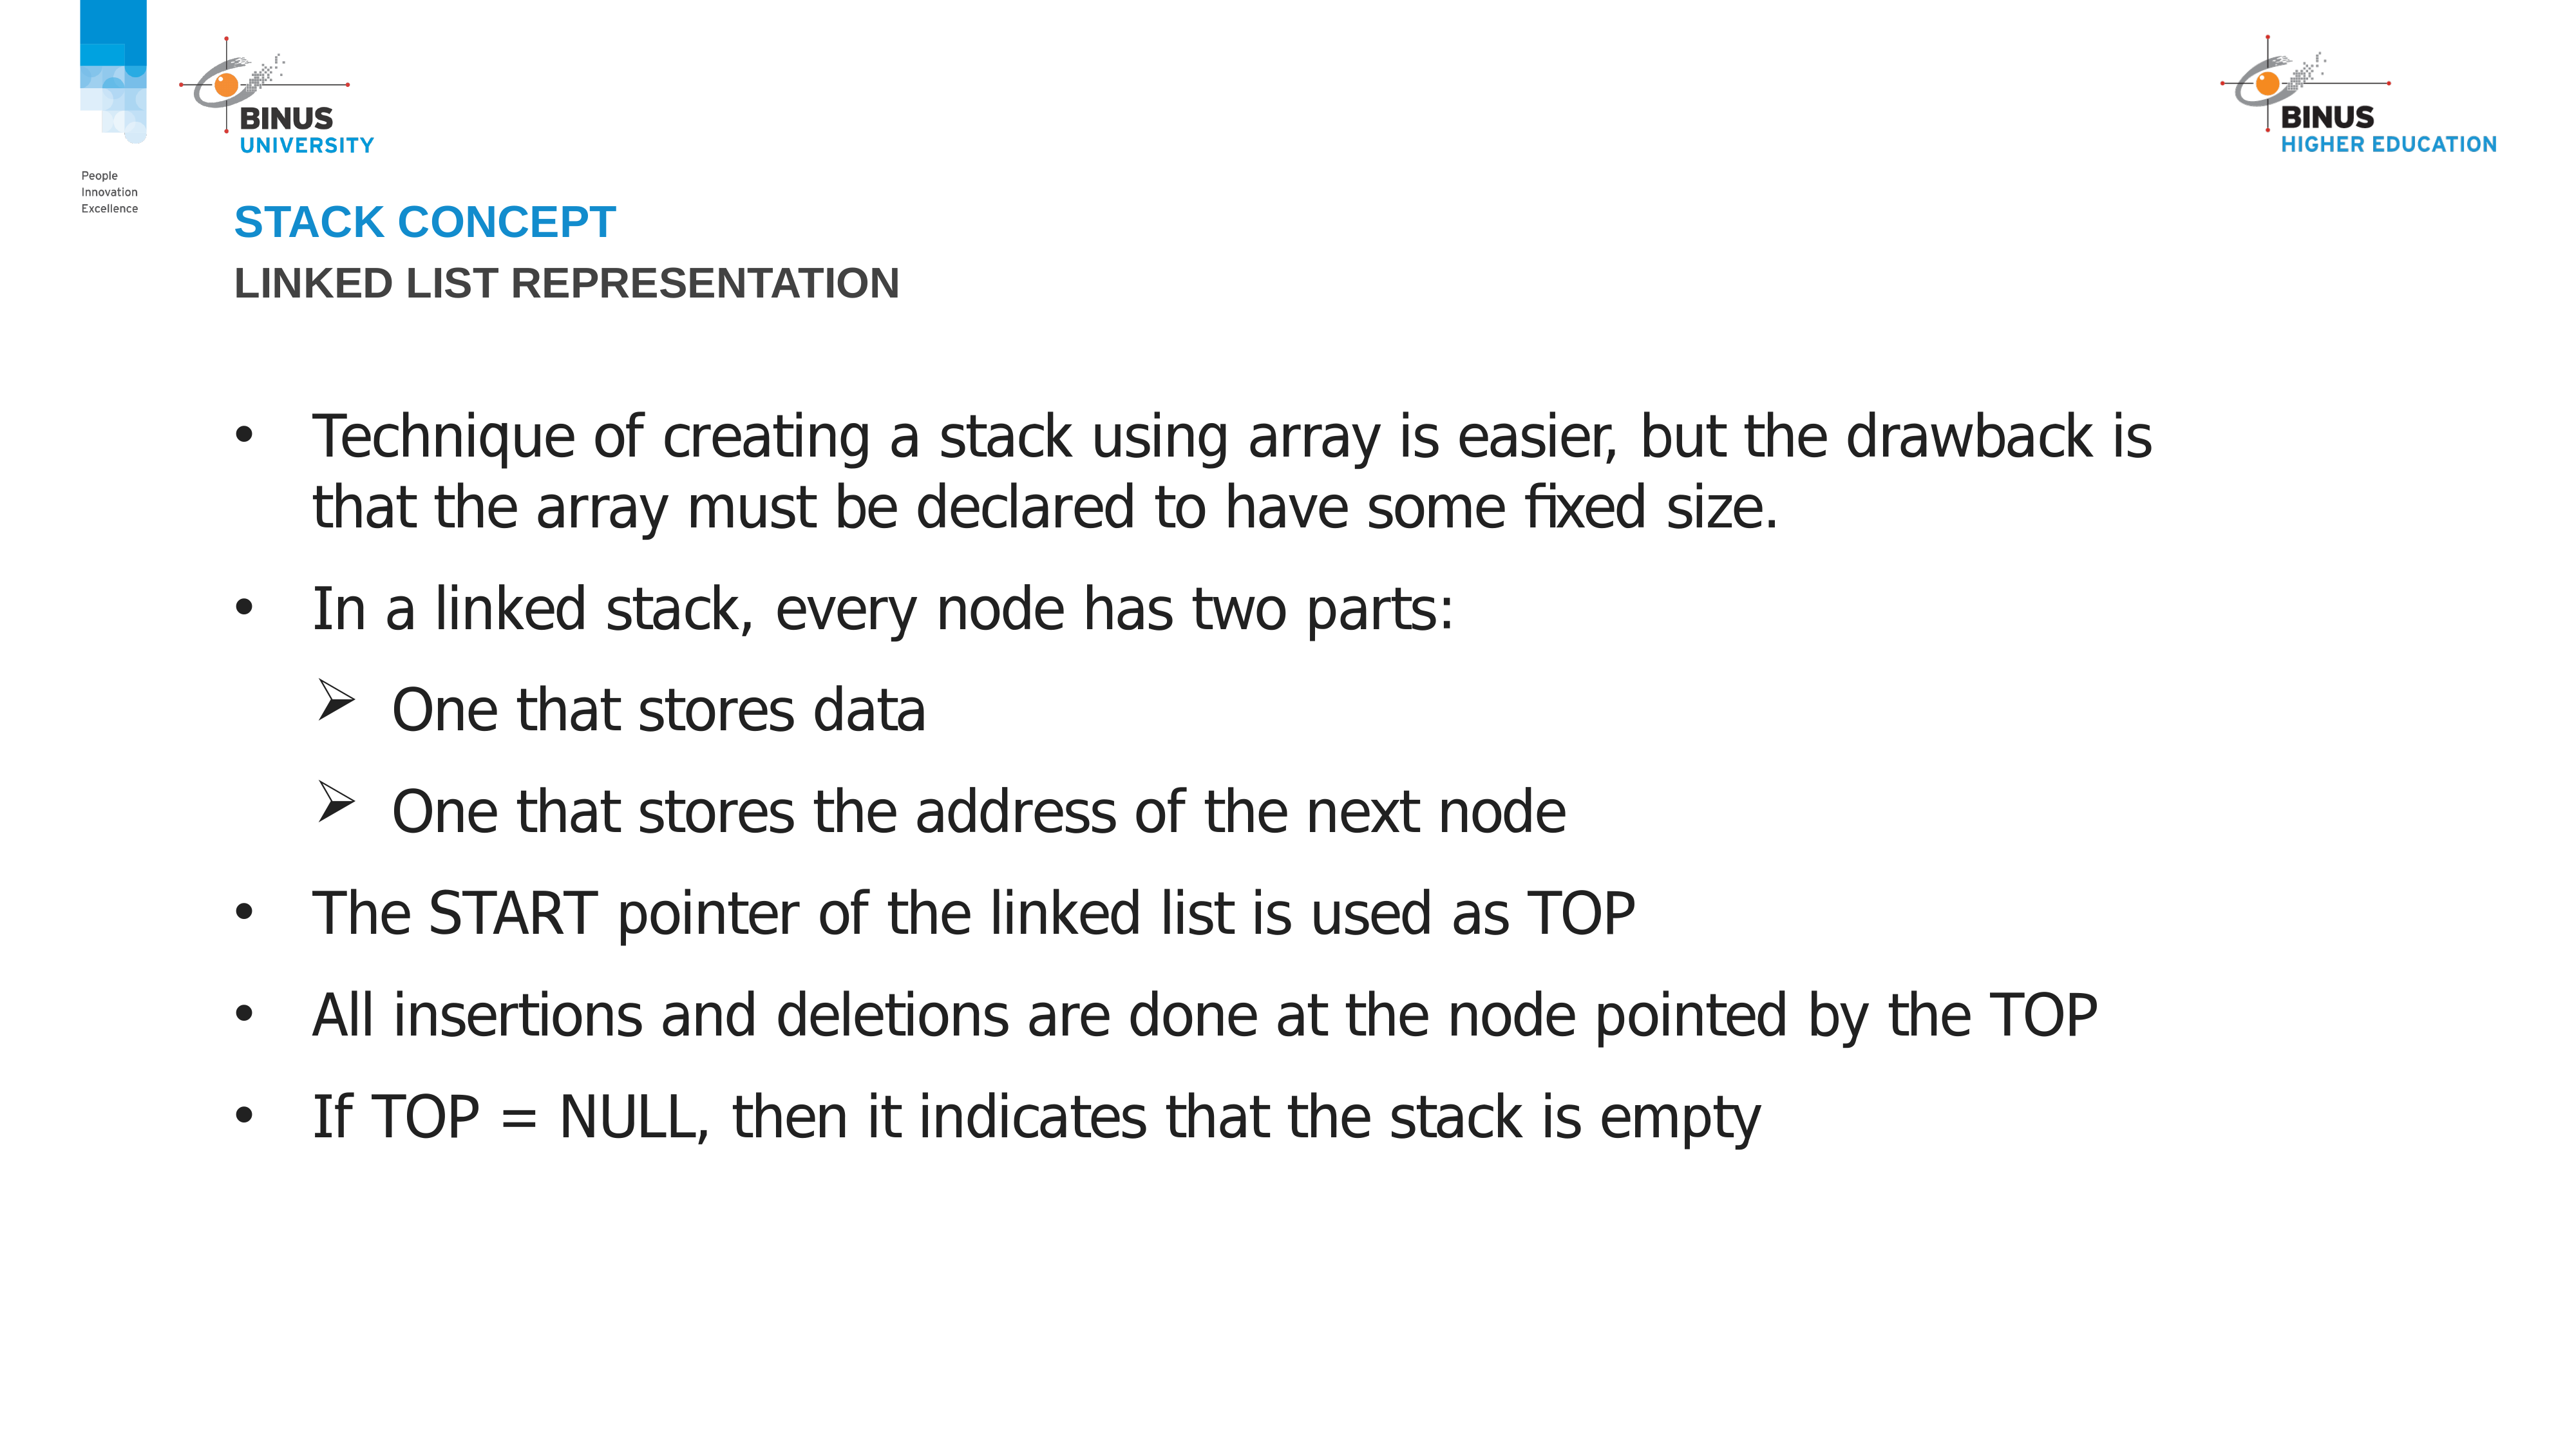

# Stack concept
Linked list representation
Technique of creating a stack using array is easier, but the drawback is that the array must be declared to have some fixed size.
In a linked stack, every node has two parts:
One that stores data
One that stores the address of the next node
The START pointer of the linked list is used as TOP
All insertions and deletions are done at the node pointed by the TOP
If TOP = NULL, then it indicates that the stack is empty